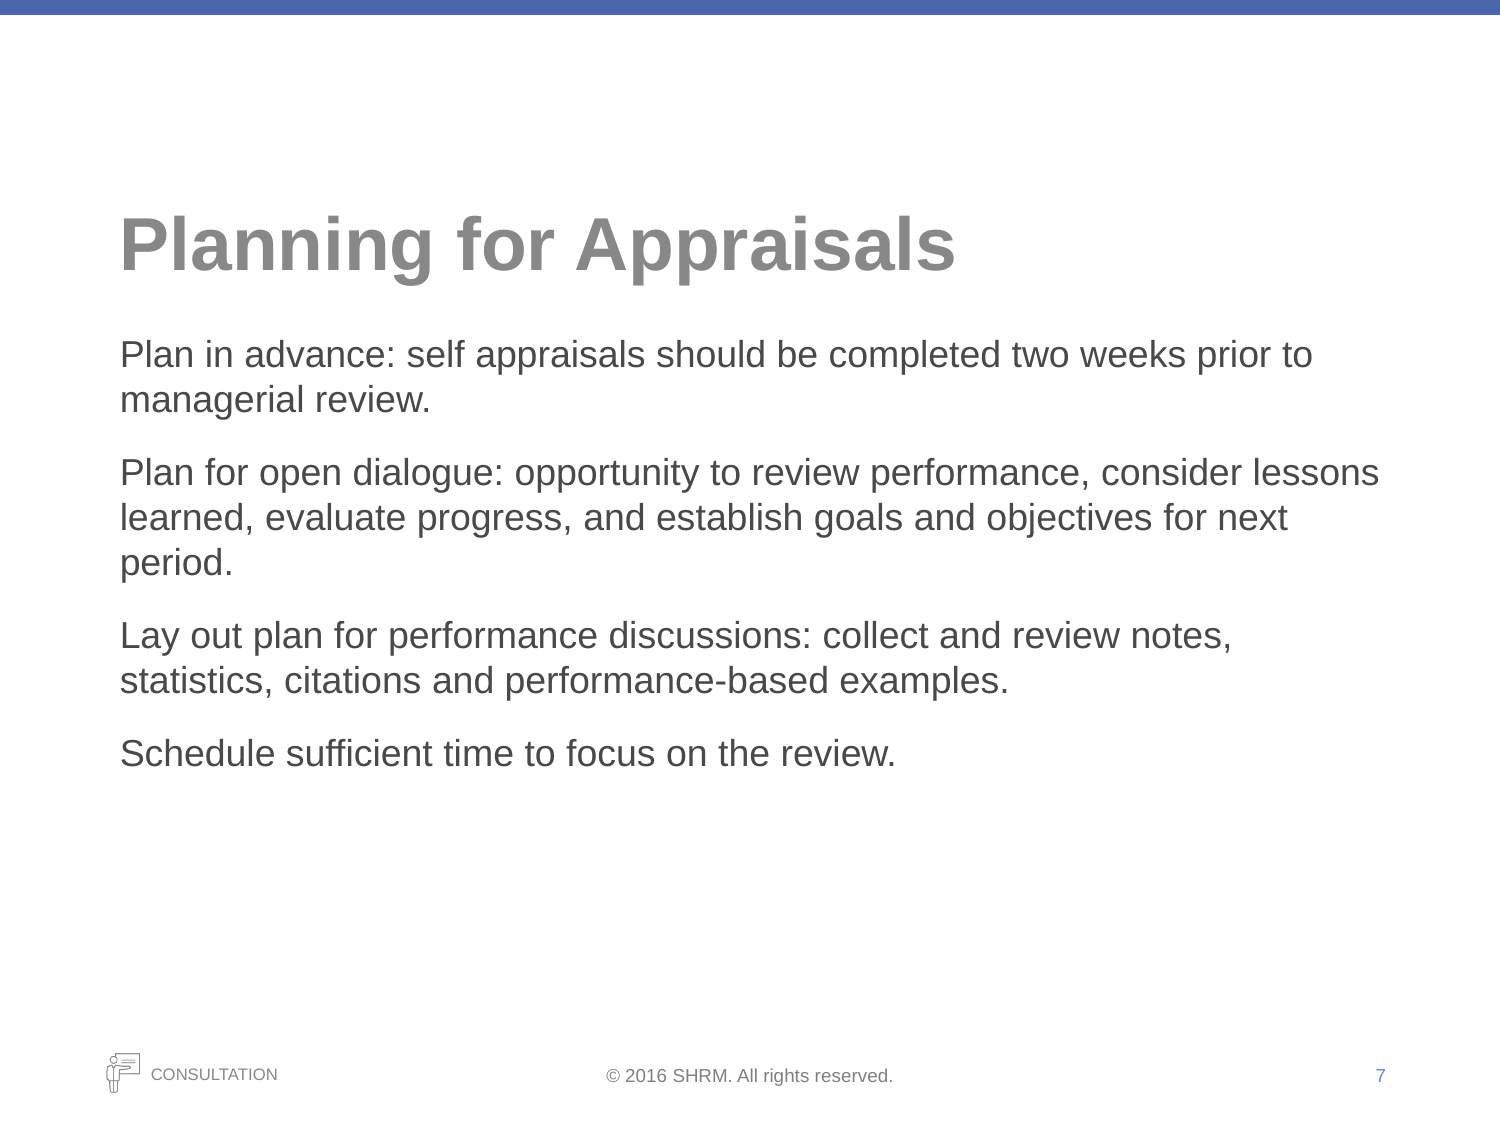

# Planning for Appraisals
Plan in advance: self appraisals should be completed two weeks prior to managerial review.
Plan for open dialogue: opportunity to review performance, consider lessons learned, evaluate progress, and establish goals and objectives for next period.
Lay out plan for performance discussions: collect and review notes, statistics, citations and performance-based examples.
Schedule sufficient time to focus on the review.
7